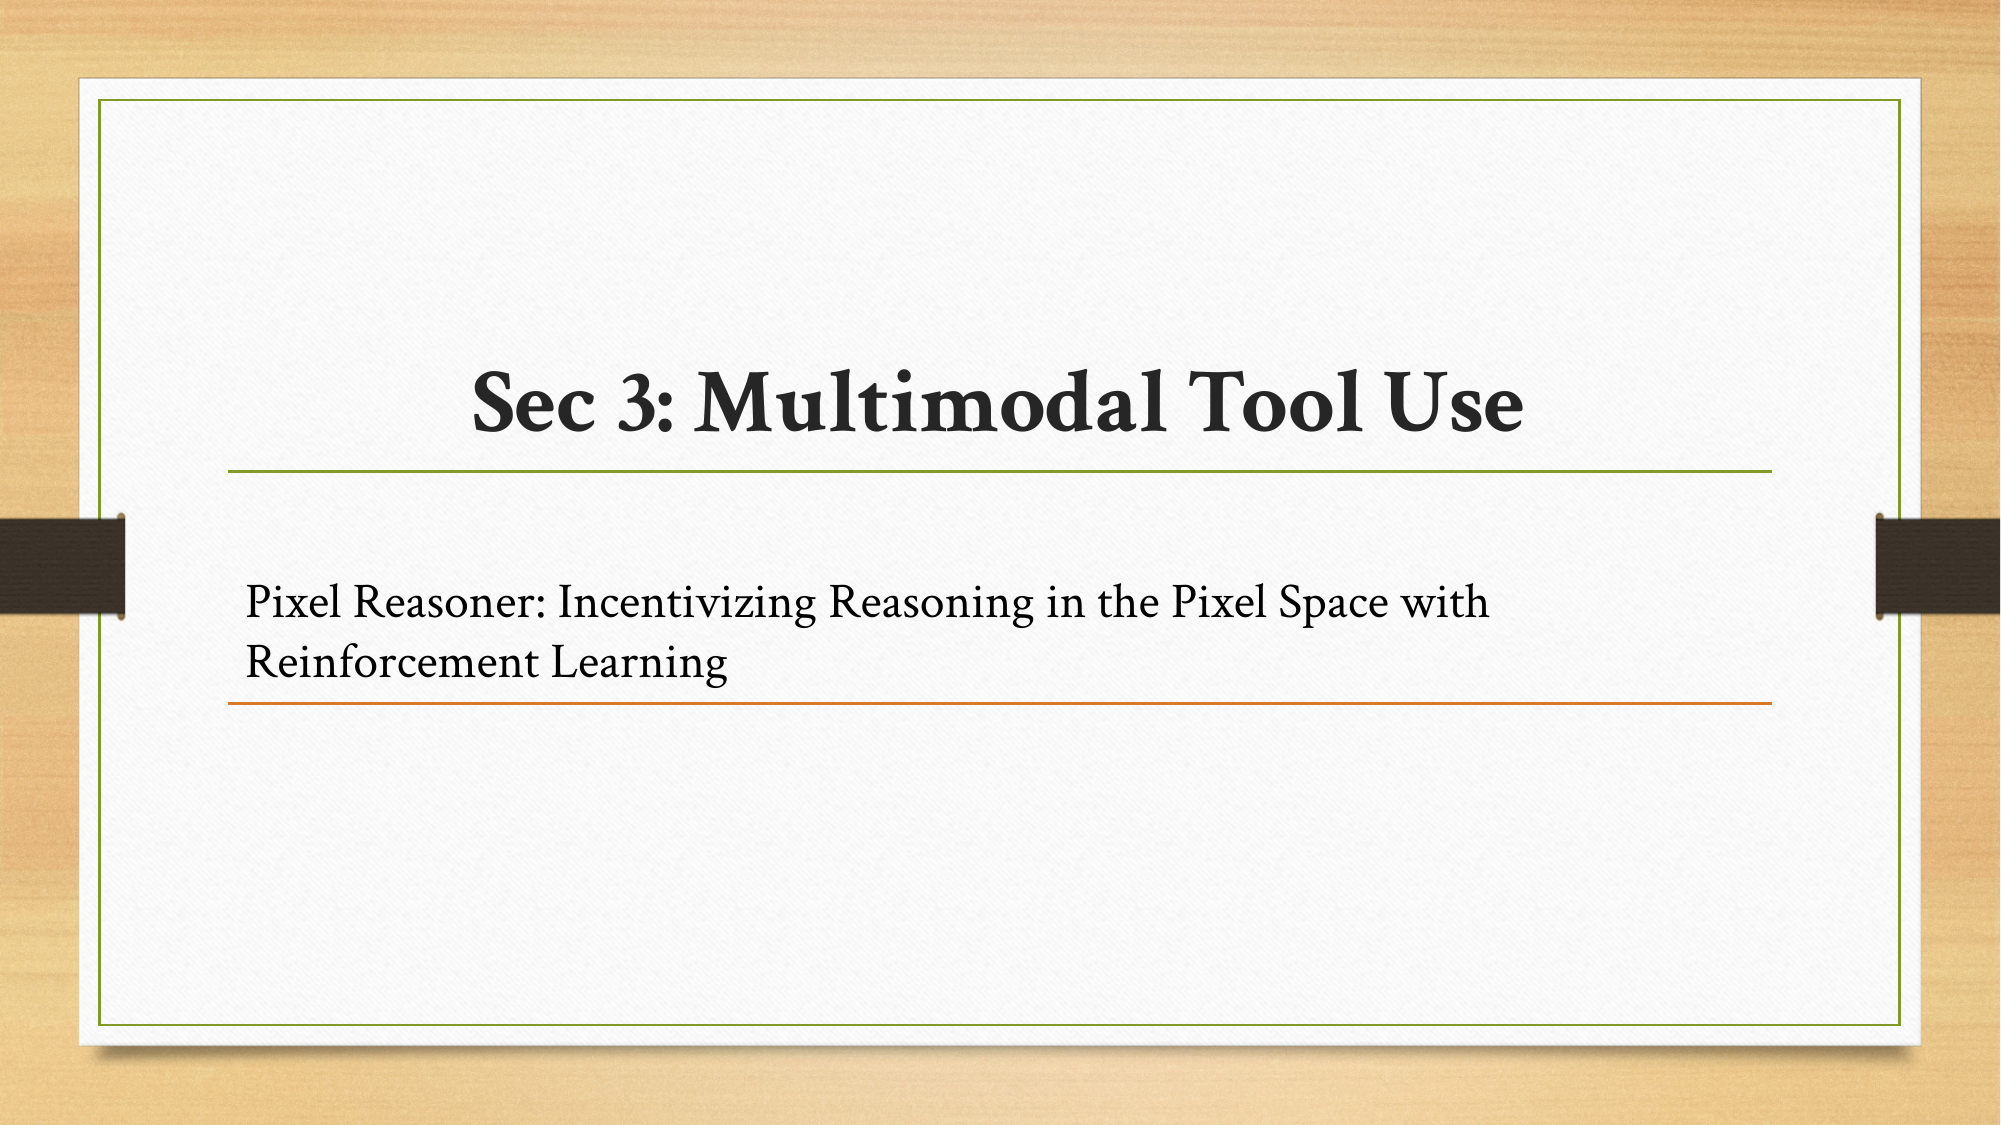

# Sec 3: Multimodal Tool Use
Pixel Reasoner: Incentivizing Reasoning in the Pixel Space with Reinforcement Learning